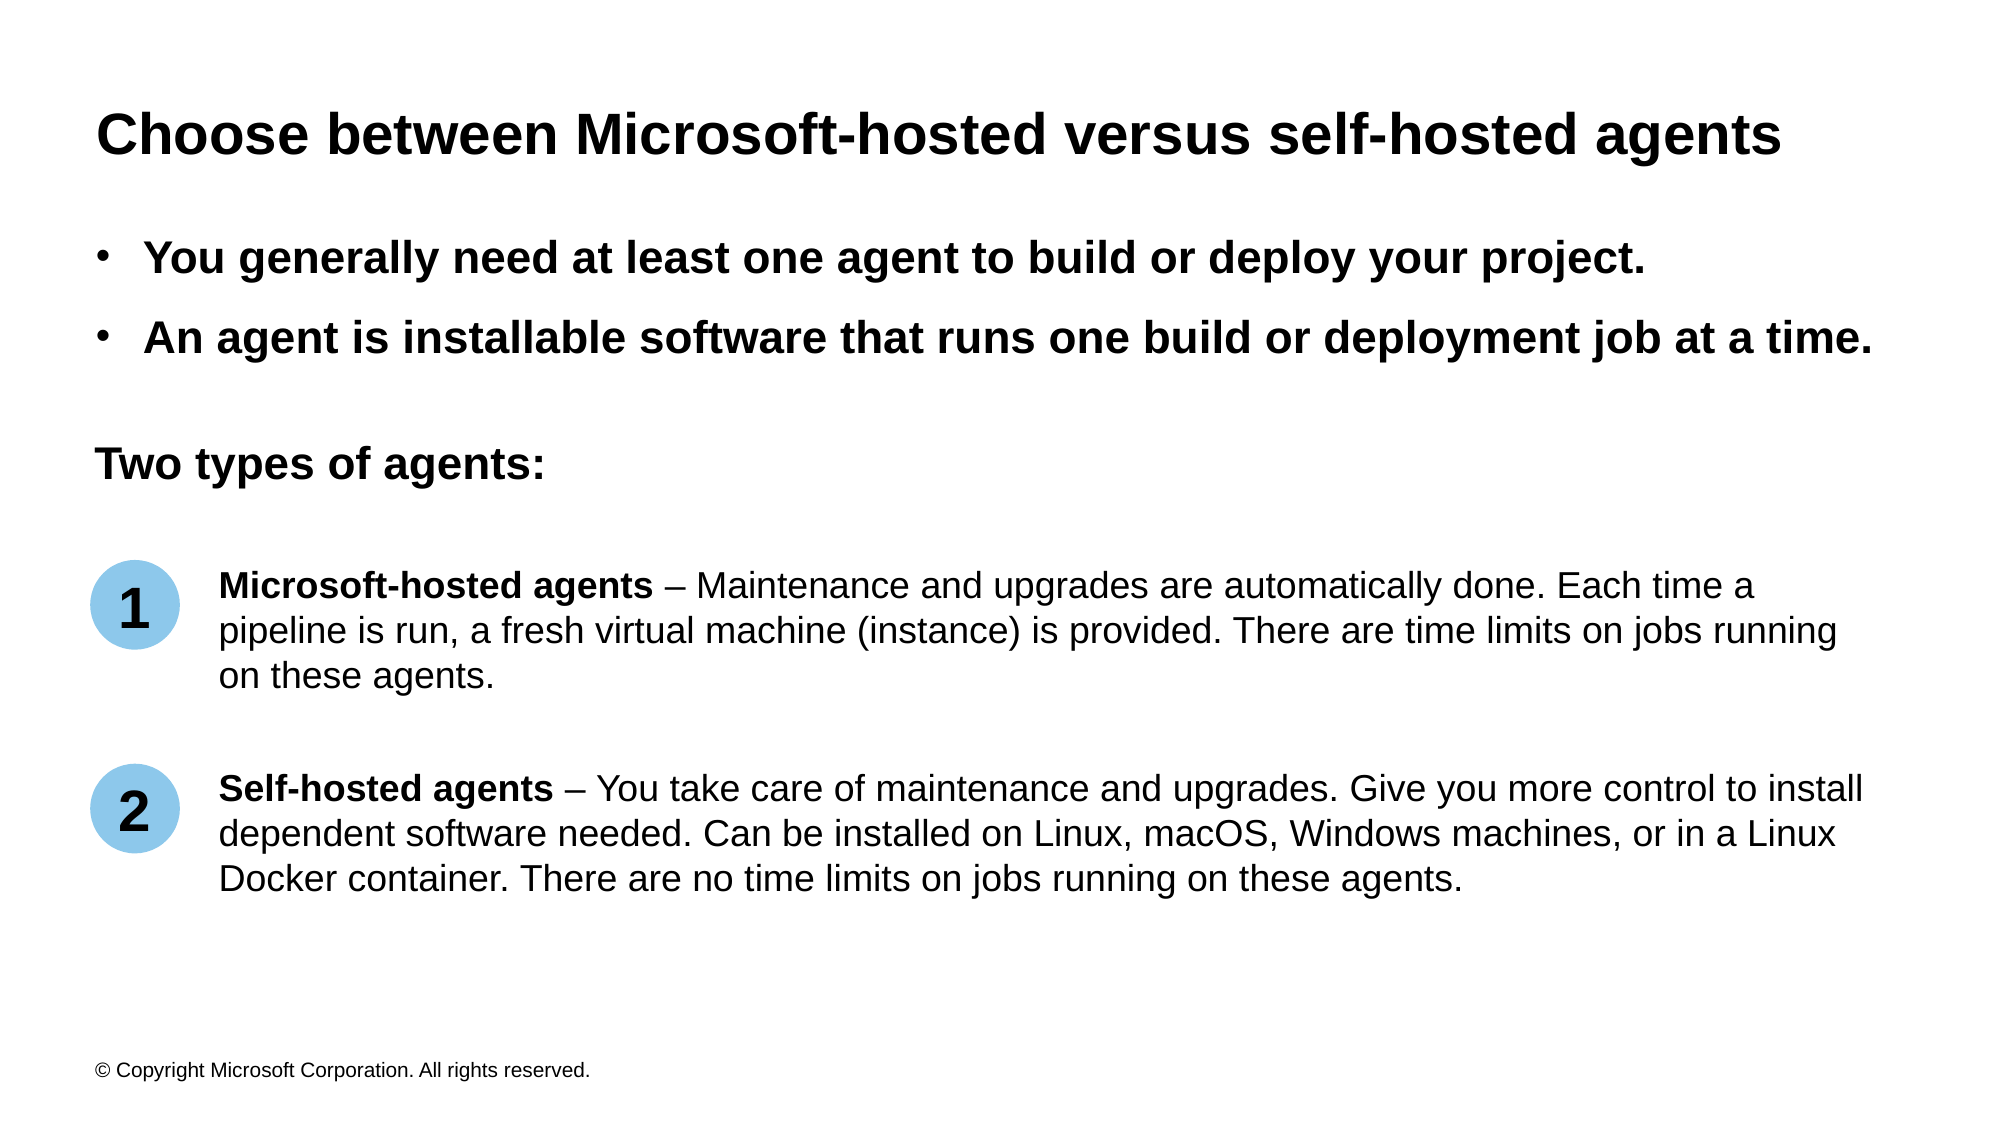

# Choose between Microsoft-hosted versus self-hosted agents
You generally need at least one agent to build or deploy your project.
An agent is installable software that runs one build or deployment job at a time.
Two types of agents:
1
Microsoft-hosted agents – Maintenance and upgrades are automatically done. Each time a pipeline is run, a fresh virtual machine (instance) is provided. There are time limits on jobs running on these agents.
2
Self-hosted agents – You take care of maintenance and upgrades. Give you more control to install dependent software needed. Can be installed on Linux, macOS, Windows machines, or in a Linux Docker container. There are no time limits on jobs running on these agents.